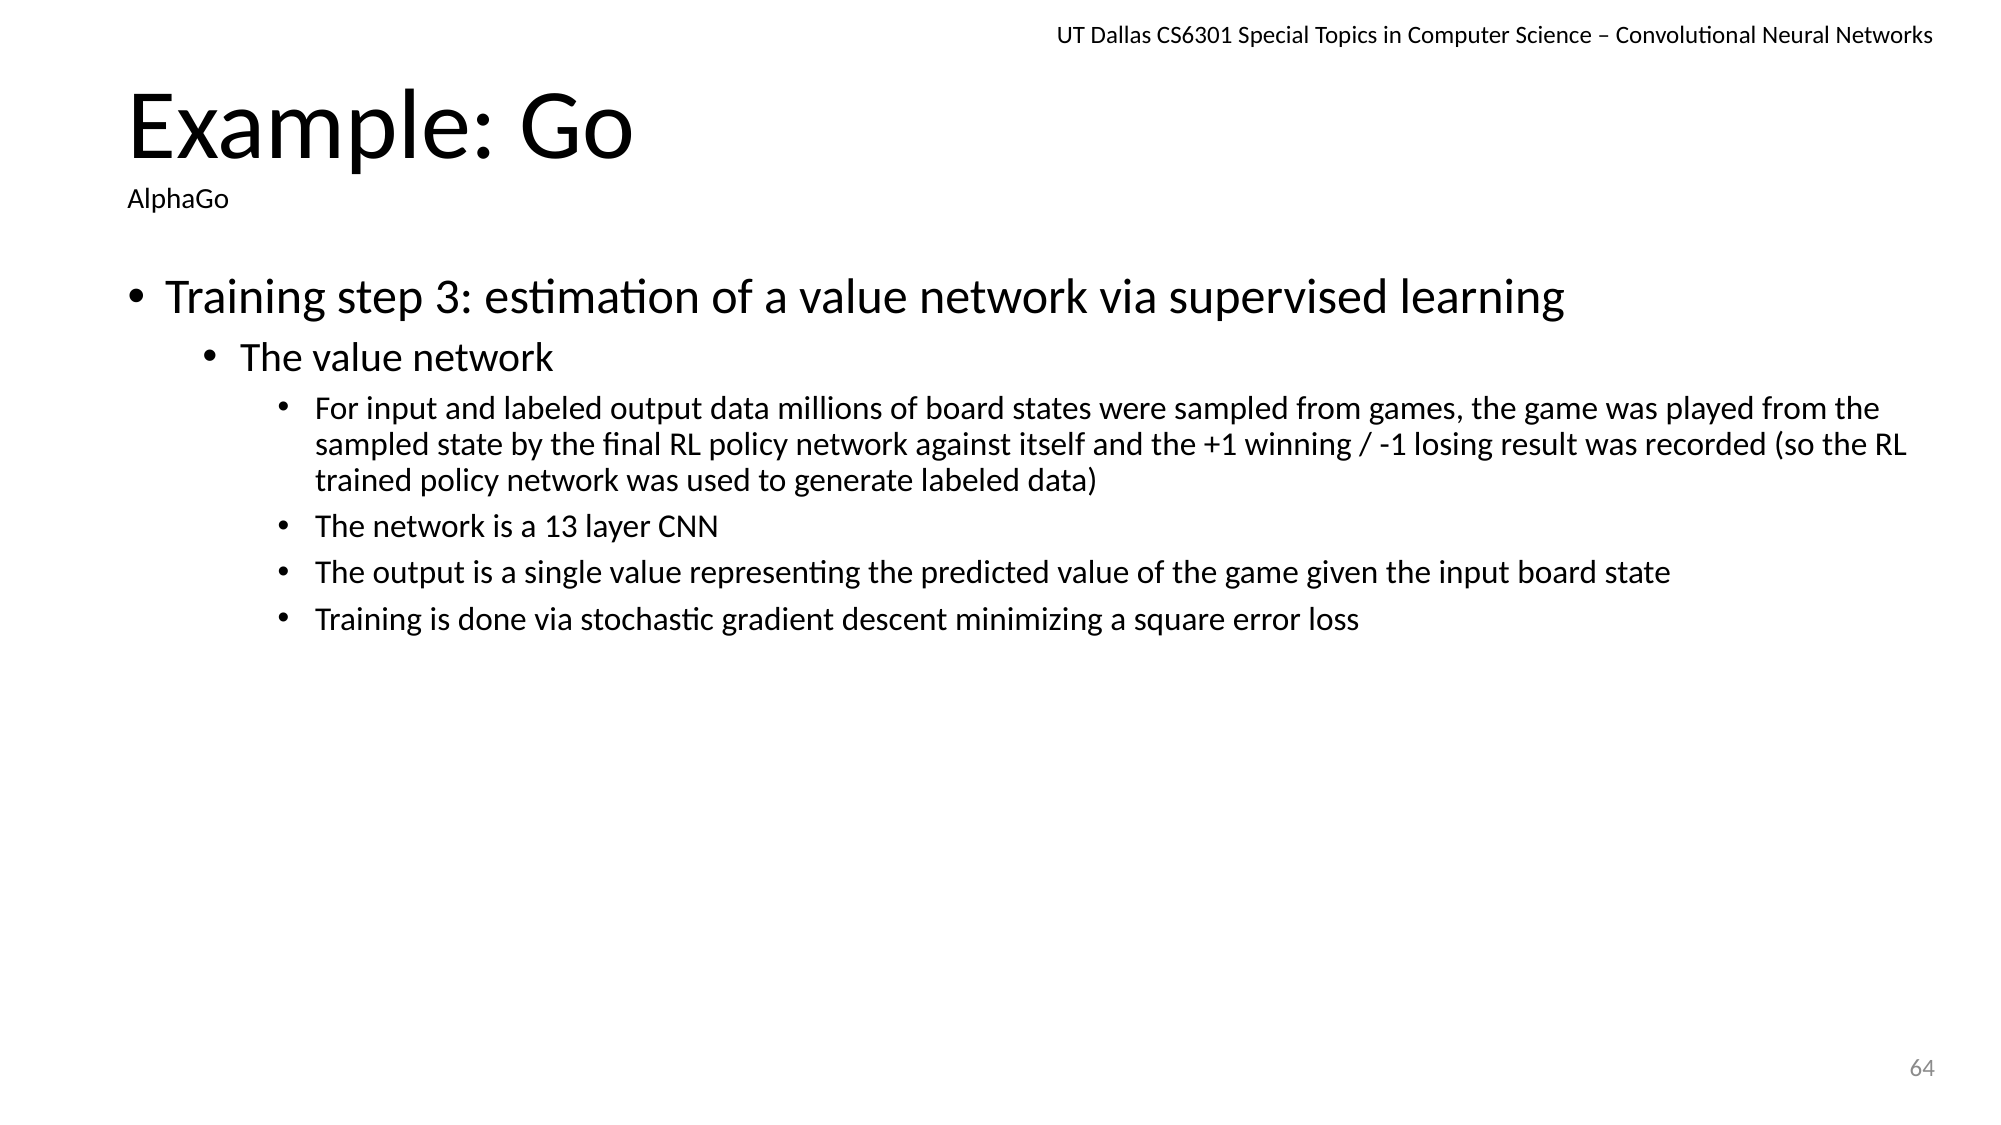

UT Dallas CS6301 Special Topics in Computer Science – Convolutional Neural Networks
# Example: Go
AlphaGo
Training step 3: estimation of a value network via supervised learning
The value network
For input and labeled output data millions of board states were sampled from games, the game was played from the sampled state by the final RL policy network against itself and the +1 winning / -1 losing result was recorded (so the RL trained policy network was used to generate labeled data)
The network is a 13 layer CNN
The output is a single value representing the predicted value of the game given the input board state
Training is done via stochastic gradient descent minimizing a square error loss

64